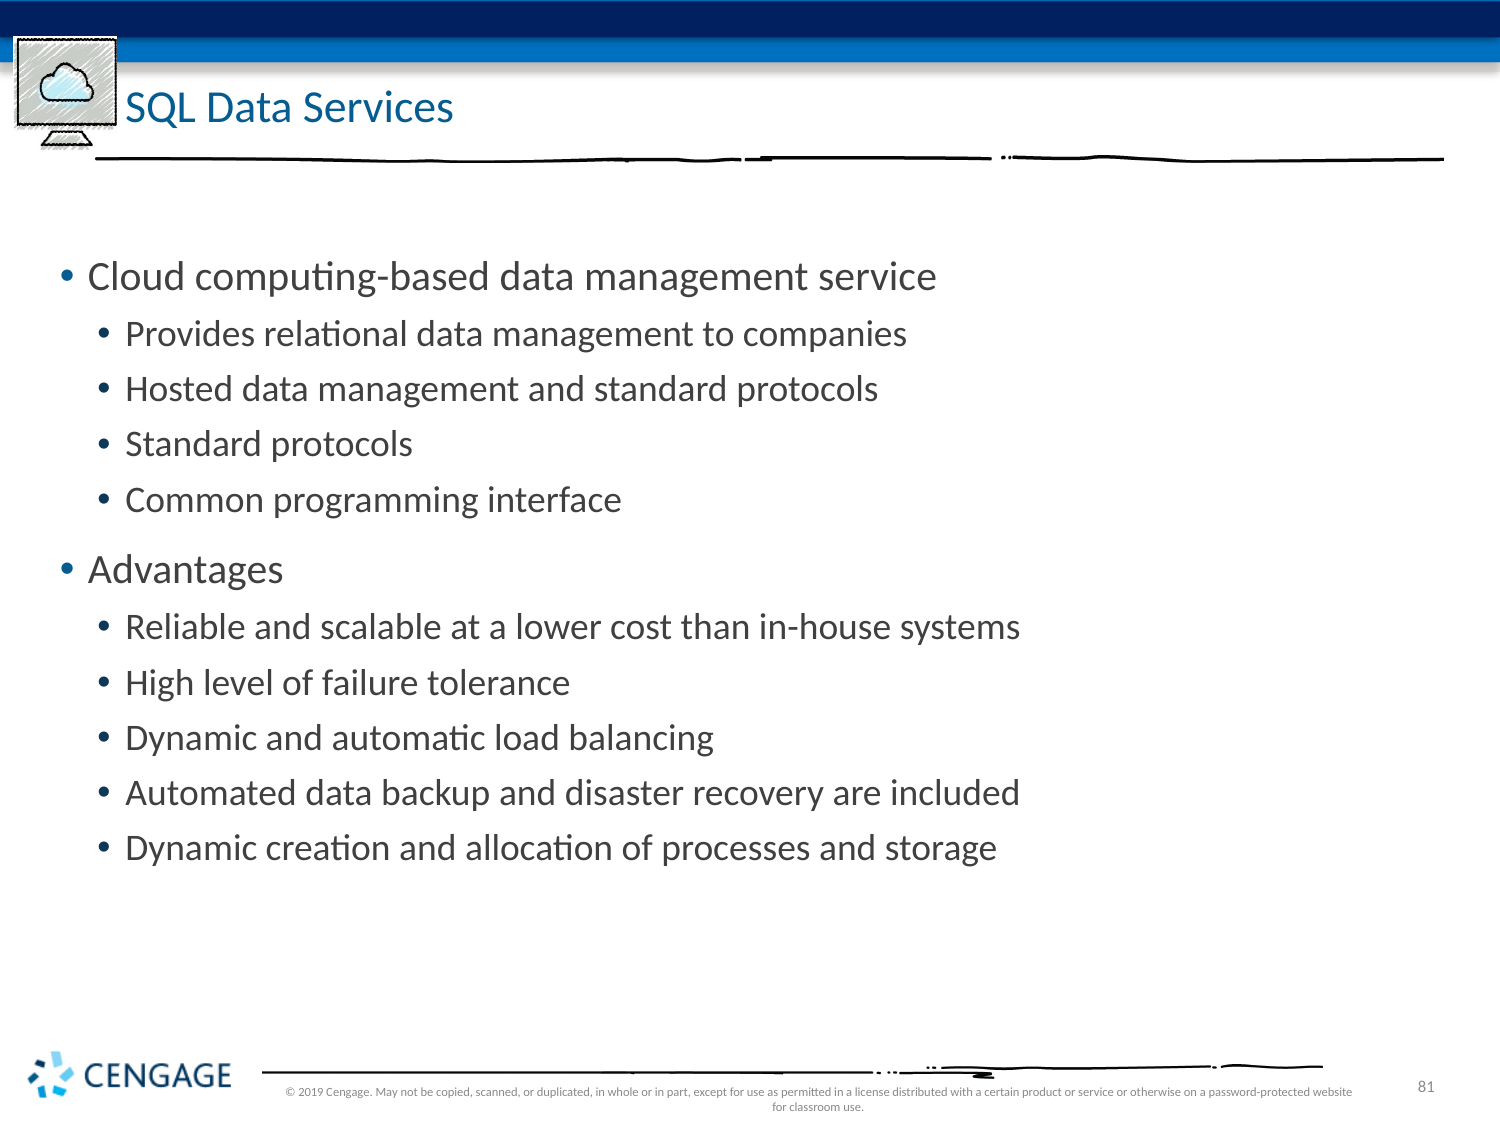

# SQL Data Services
Cloud computing-based data management service
Provides relational data management to companies
Hosted data management and standard protocols
Standard protocols
Common programming interface
Advantages
Reliable and scalable at a lower cost than in-house systems
High level of failure tolerance
Dynamic and automatic load balancing
Automated data backup and disaster recovery are included
Dynamic creation and allocation of processes and storage

© 2019 Cengage. May not be copied, scanned, or duplicated, in whole or in part, except for use as permitted in a license distributed with a certain product or service or otherwise on a password-protected website for classroom use.